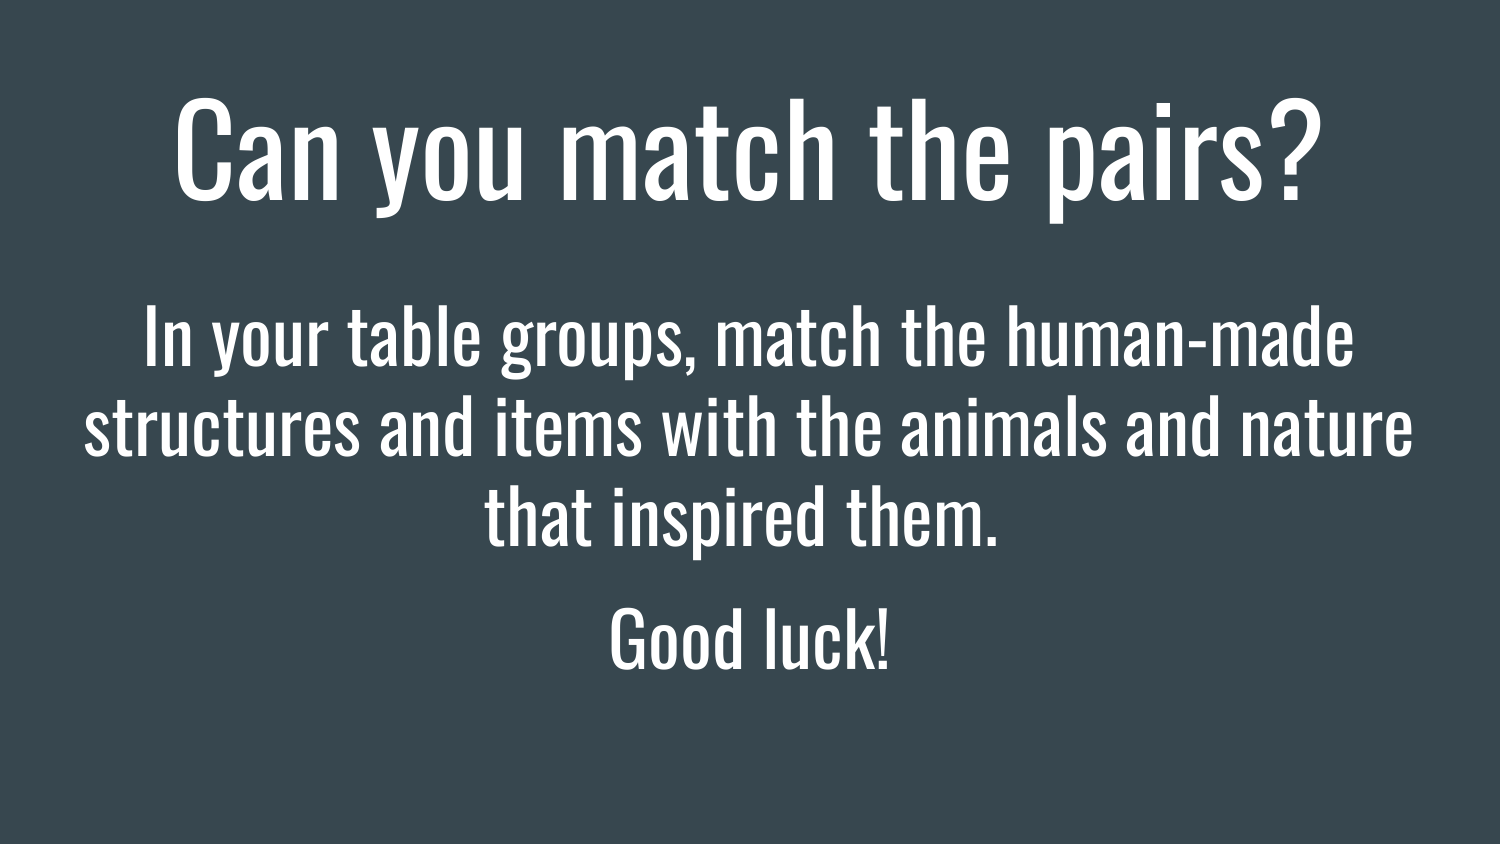

# Can you match the pairs?
In your table groups, match the human-made structures and items with the animals and nature that inspired them.
Good luck!